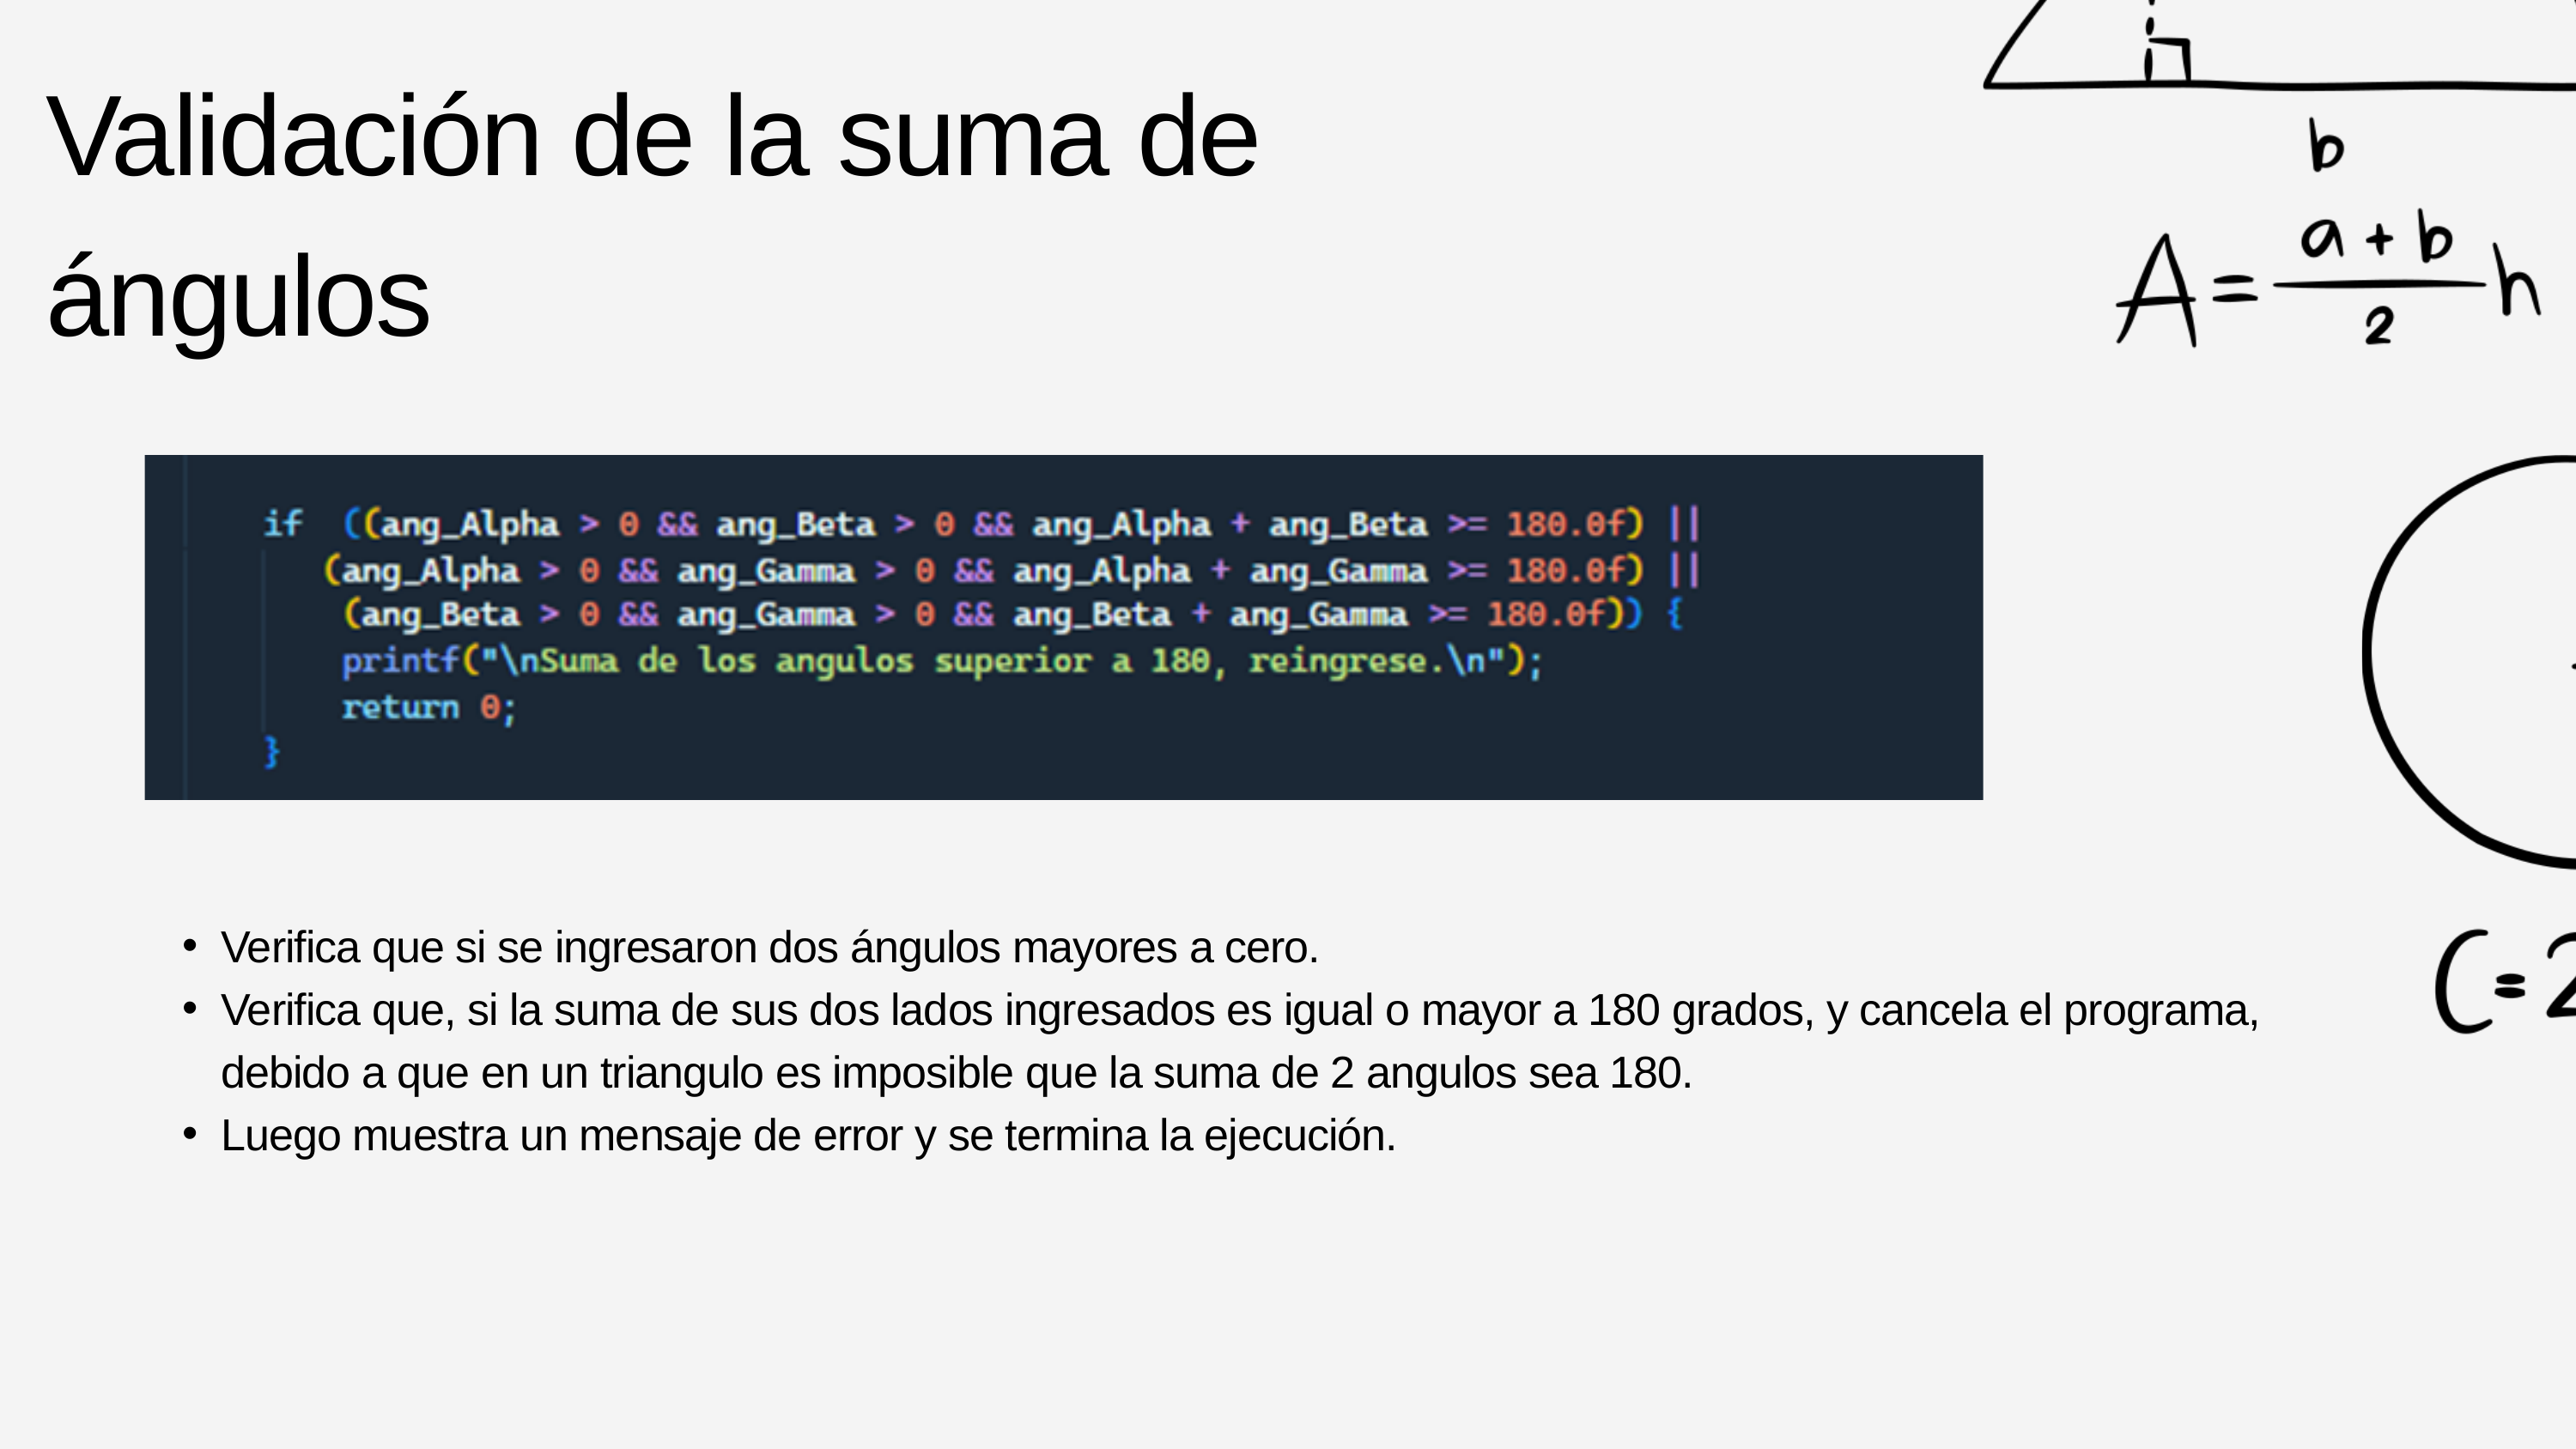

Validación de la suma de ángulos

Verifica que si se ingresaron dos ángulos mayores a cero.
Verifica que, si la suma de sus dos lados ingresados es igual o mayor a 180 grados, y cancela el programa, debido a que en un triangulo es imposible que la suma de 2 angulos sea 180.
Luego muestra un mensaje de error y se termina la ejecución.